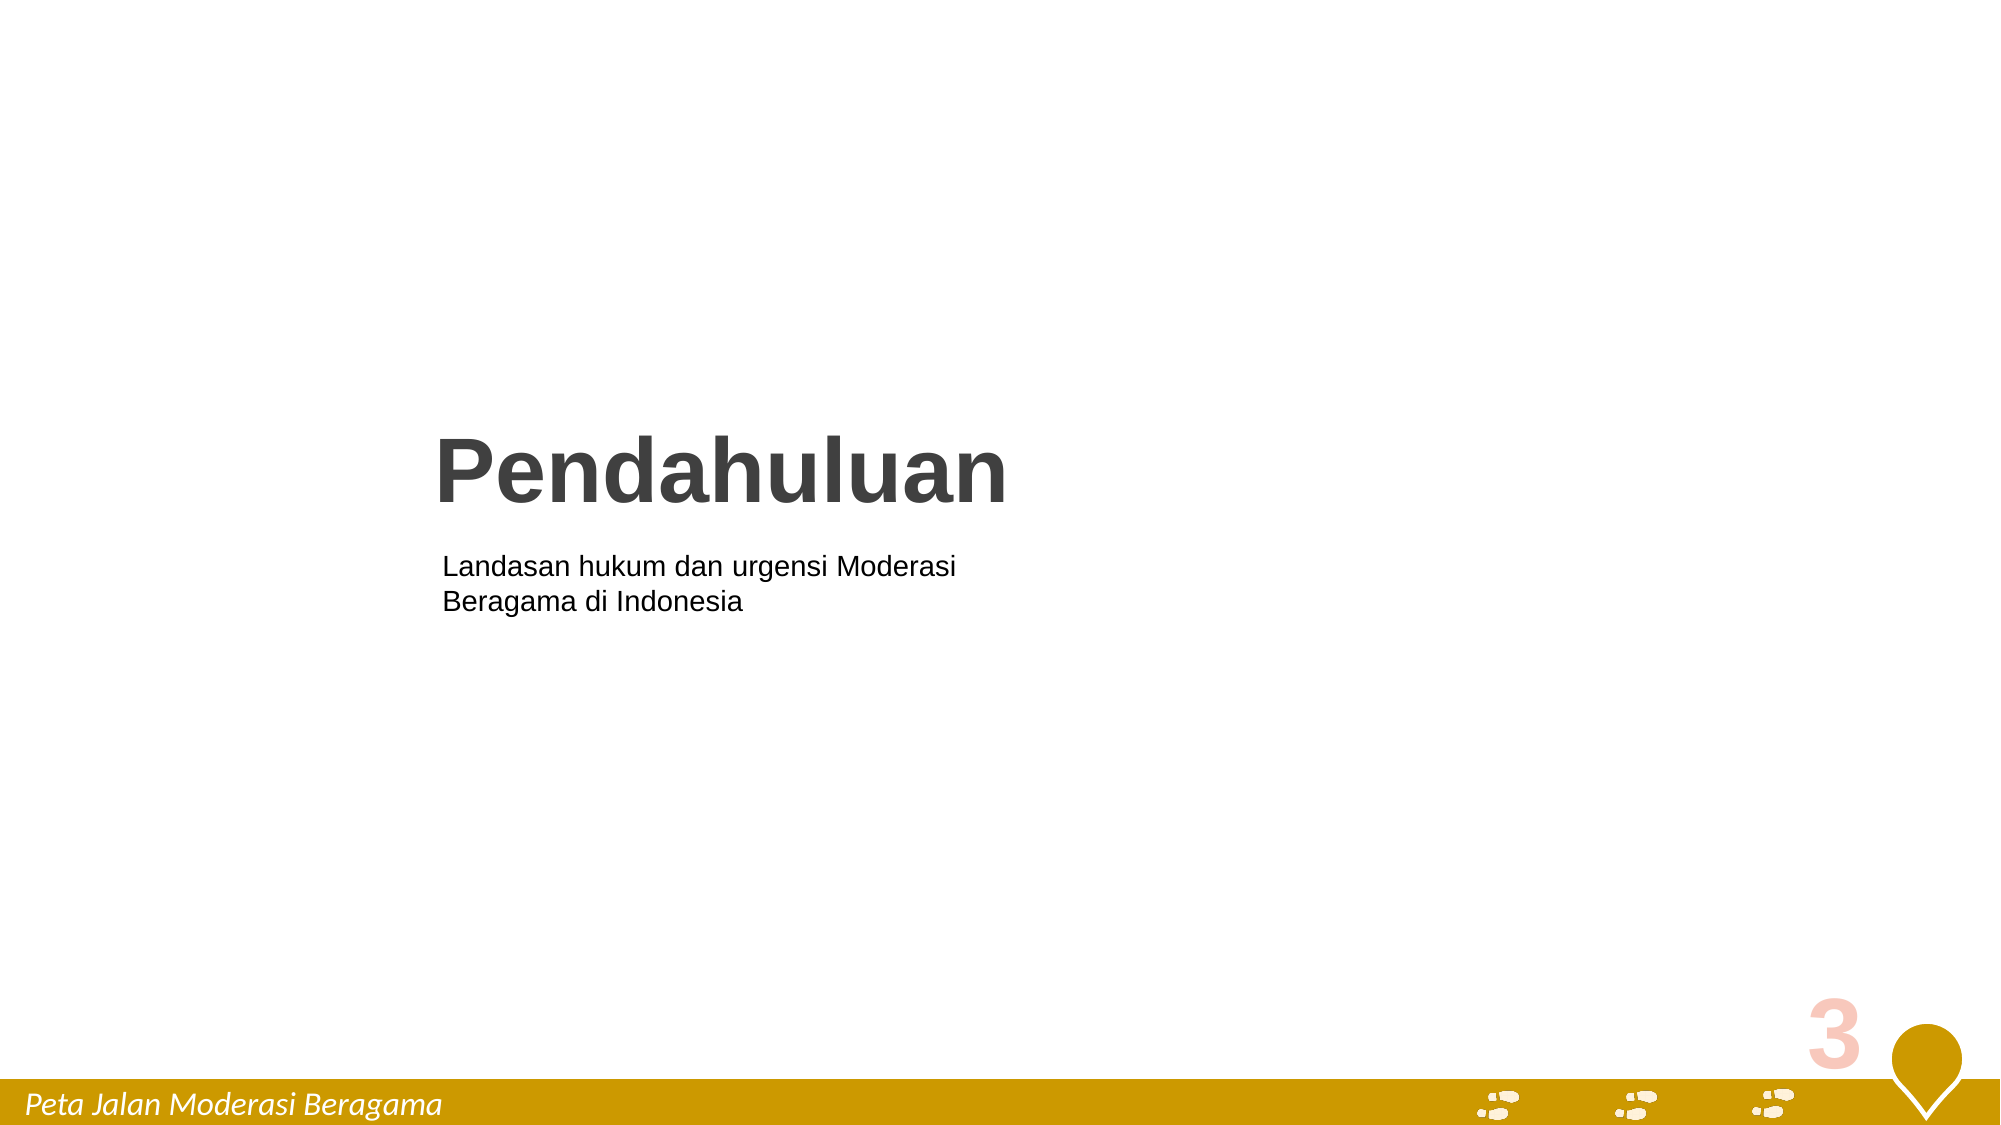

Pendahuluan
Landasan hukum dan urgensi Moderasi Beragama di Indonesia
3